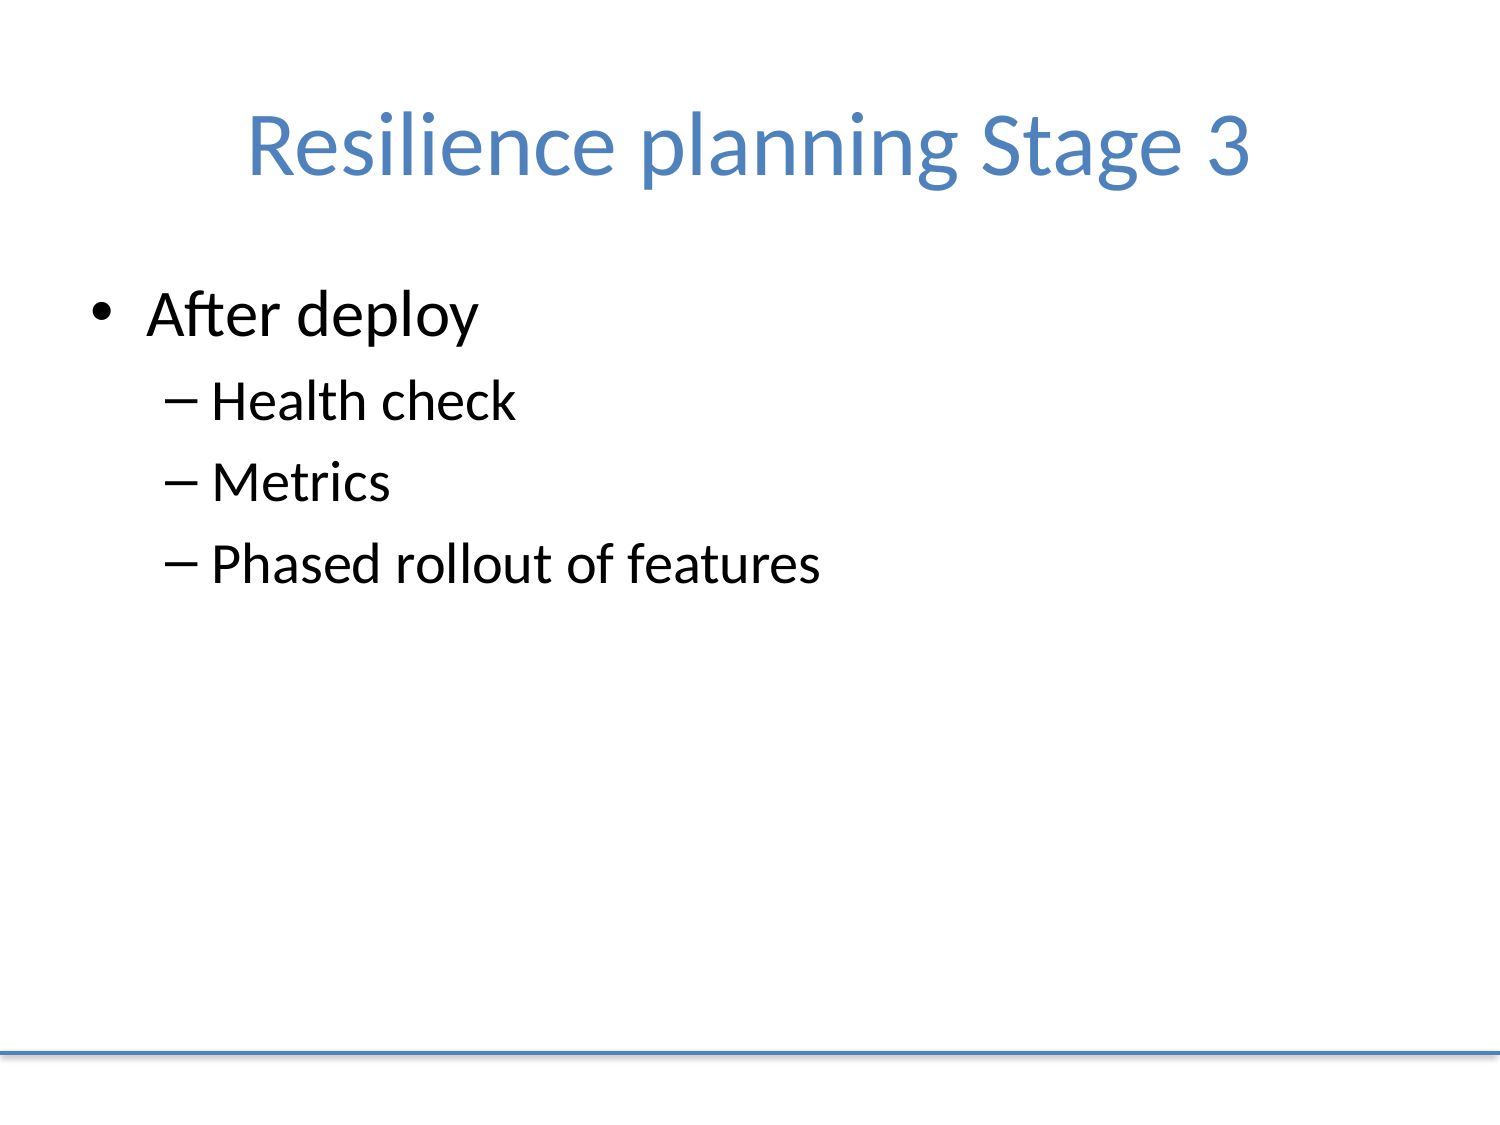

# Resilience planning Stage 3
After deploy
Health check
Metrics
Phased rollout of features